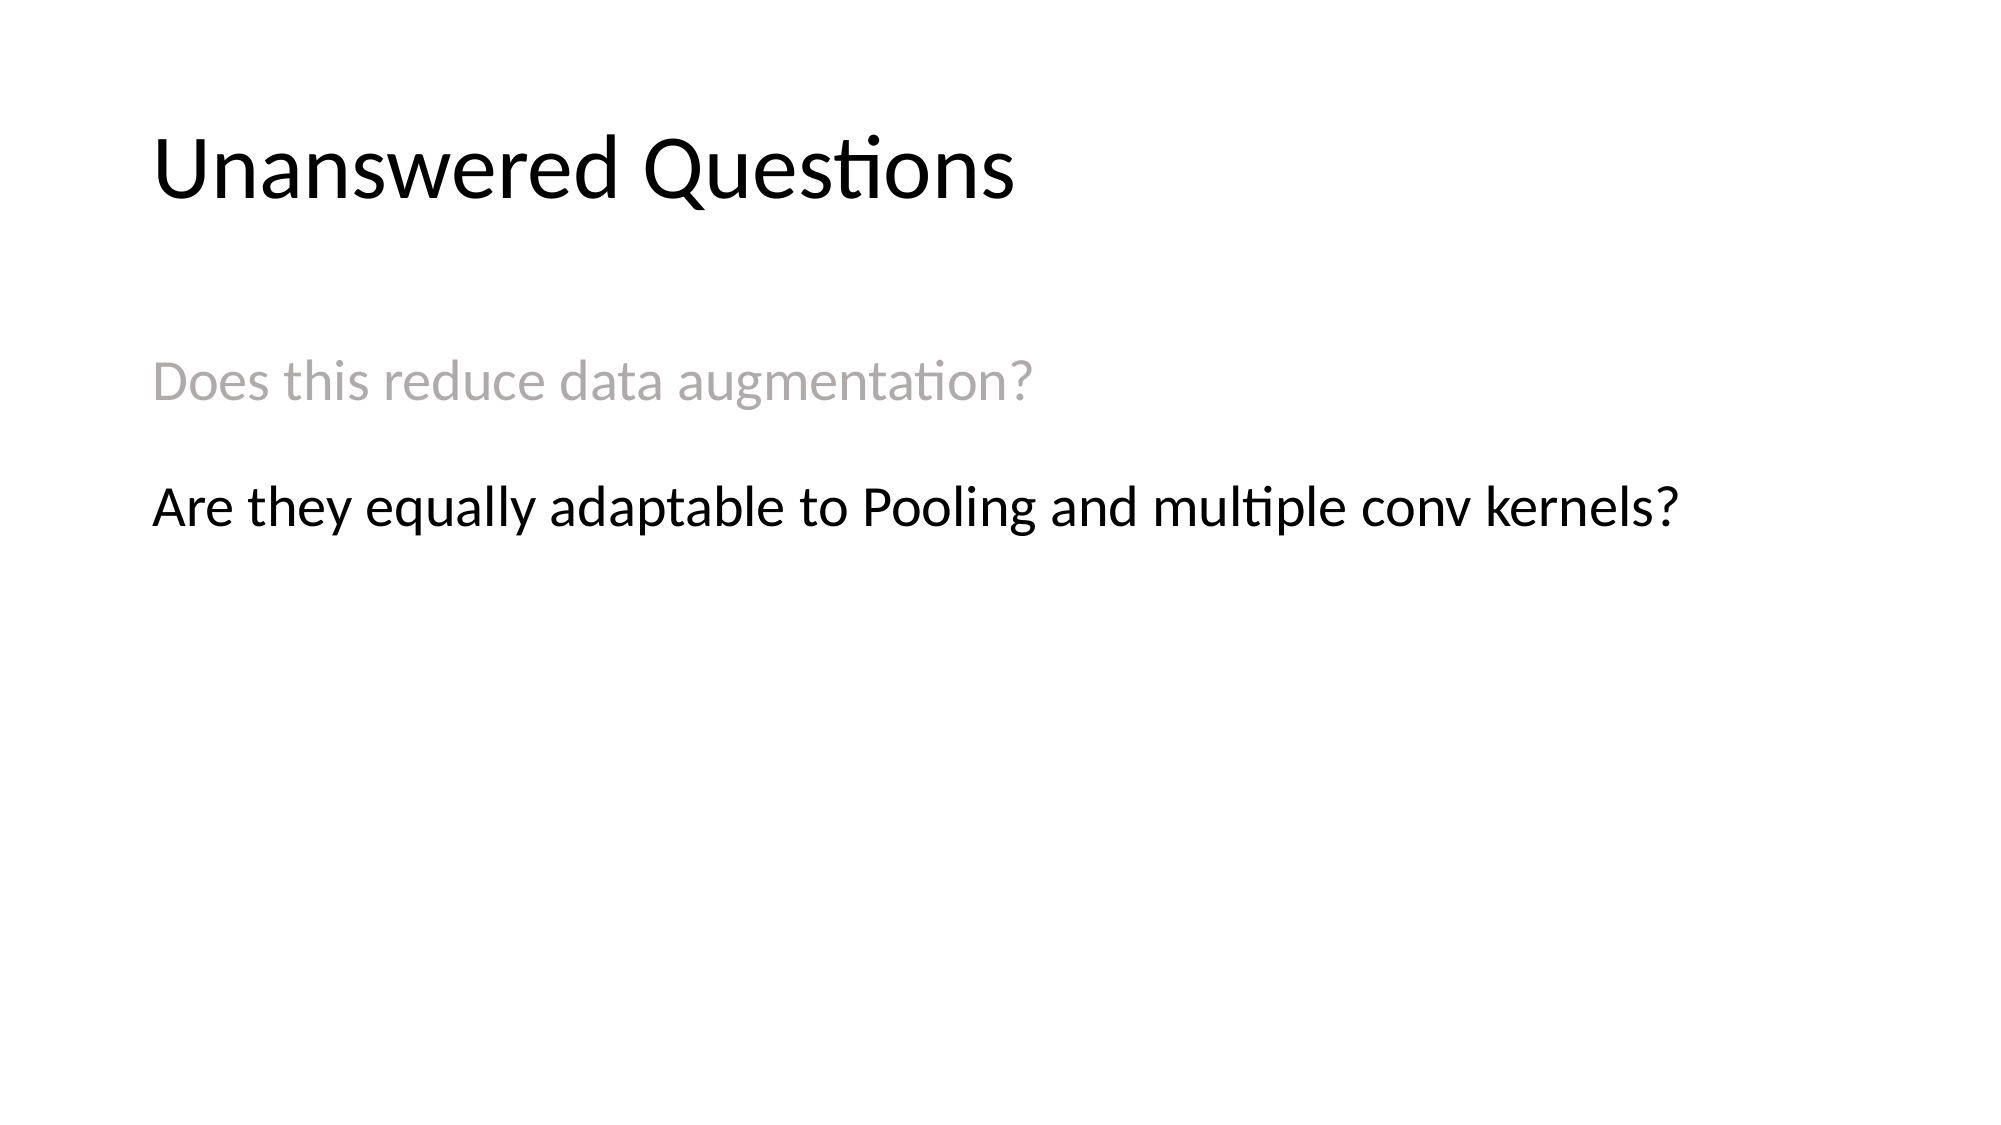

# Unanswered Questions
Does this reduce data augmentation?
Are they equally adaptable to Pooling and multiple conv kernels?